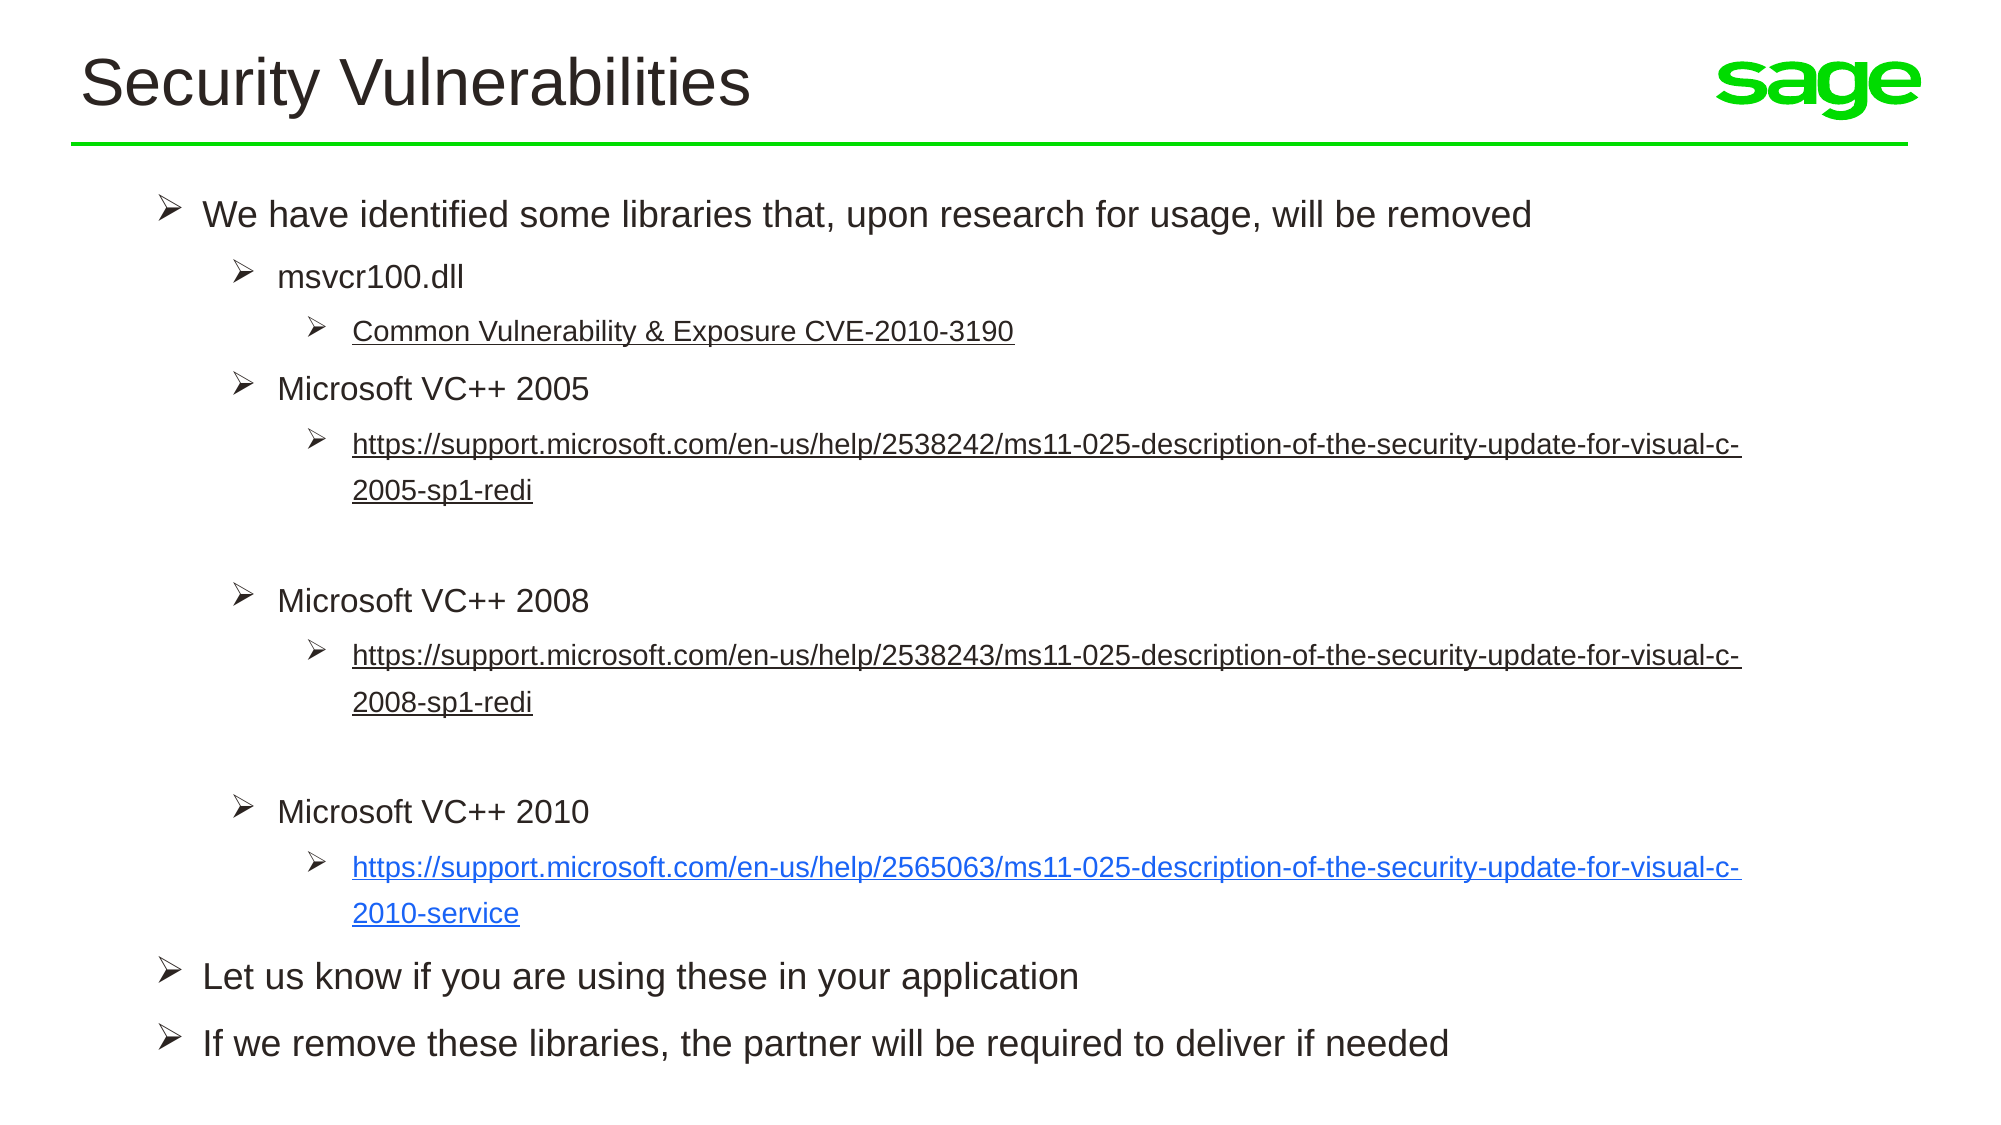

Security Vulnerabilities

We have identified some libraries that, upon research for usage, will be removed
msvcr100.dll
Common Vulnerability & Exposure CVE-2010-3190
Microsoft VC++ 2005
https://support.microsoft.com/en-us/help/2538242/ms11-025-description-of-the-security-update-for-visual-c-2005-sp1-redi
Microsoft VC++ 2008
https://support.microsoft.com/en-us/help/2538243/ms11-025-description-of-the-security-update-for-visual-c-2008-sp1-redi
Microsoft VC++ 2010
https://support.microsoft.com/en-us/help/2565063/ms11-025-description-of-the-security-update-for-visual-c-2010-service
Let us know if you are using these in your application
If we remove these libraries, the partner will be required to deliver if needed